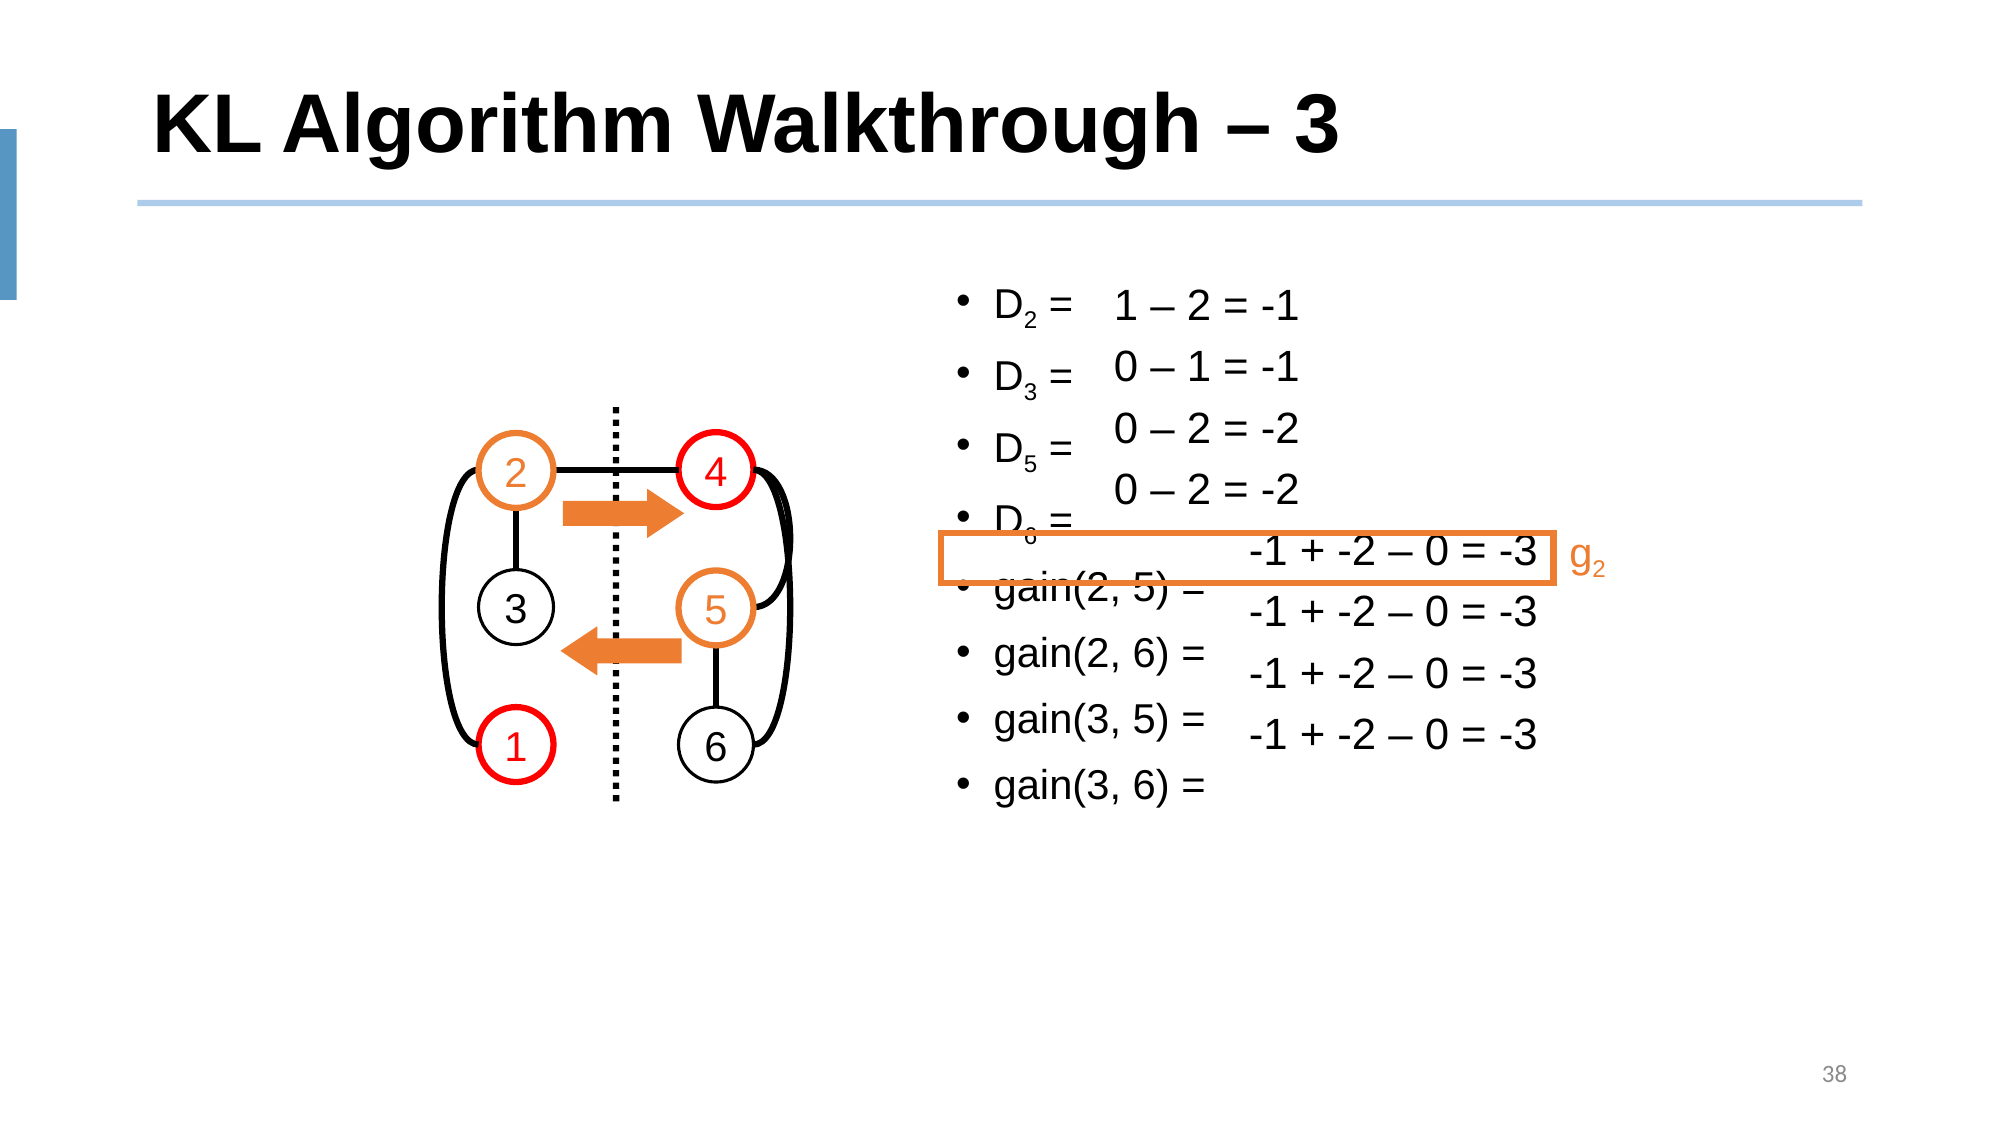

# KL Algorithm Walkthrough – 3
               1 – 2 = -1
               0 – 1 = -1
               0 – 2 = -2
               0 – 2 = -2
                          -1 + -2 – 0 = -3
                          -1 + -2 – 0 = -3
                          -1 + -2 – 0 = -3
                          -1 + -2 – 0 = -3
D2 =
D3 =
D5 =
D6 =
gain(2, 5) =
gain(2, 6) =
gain(3, 5) =
gain(3, 6) =

2
4
3
5
1
6
2
g2

5

38